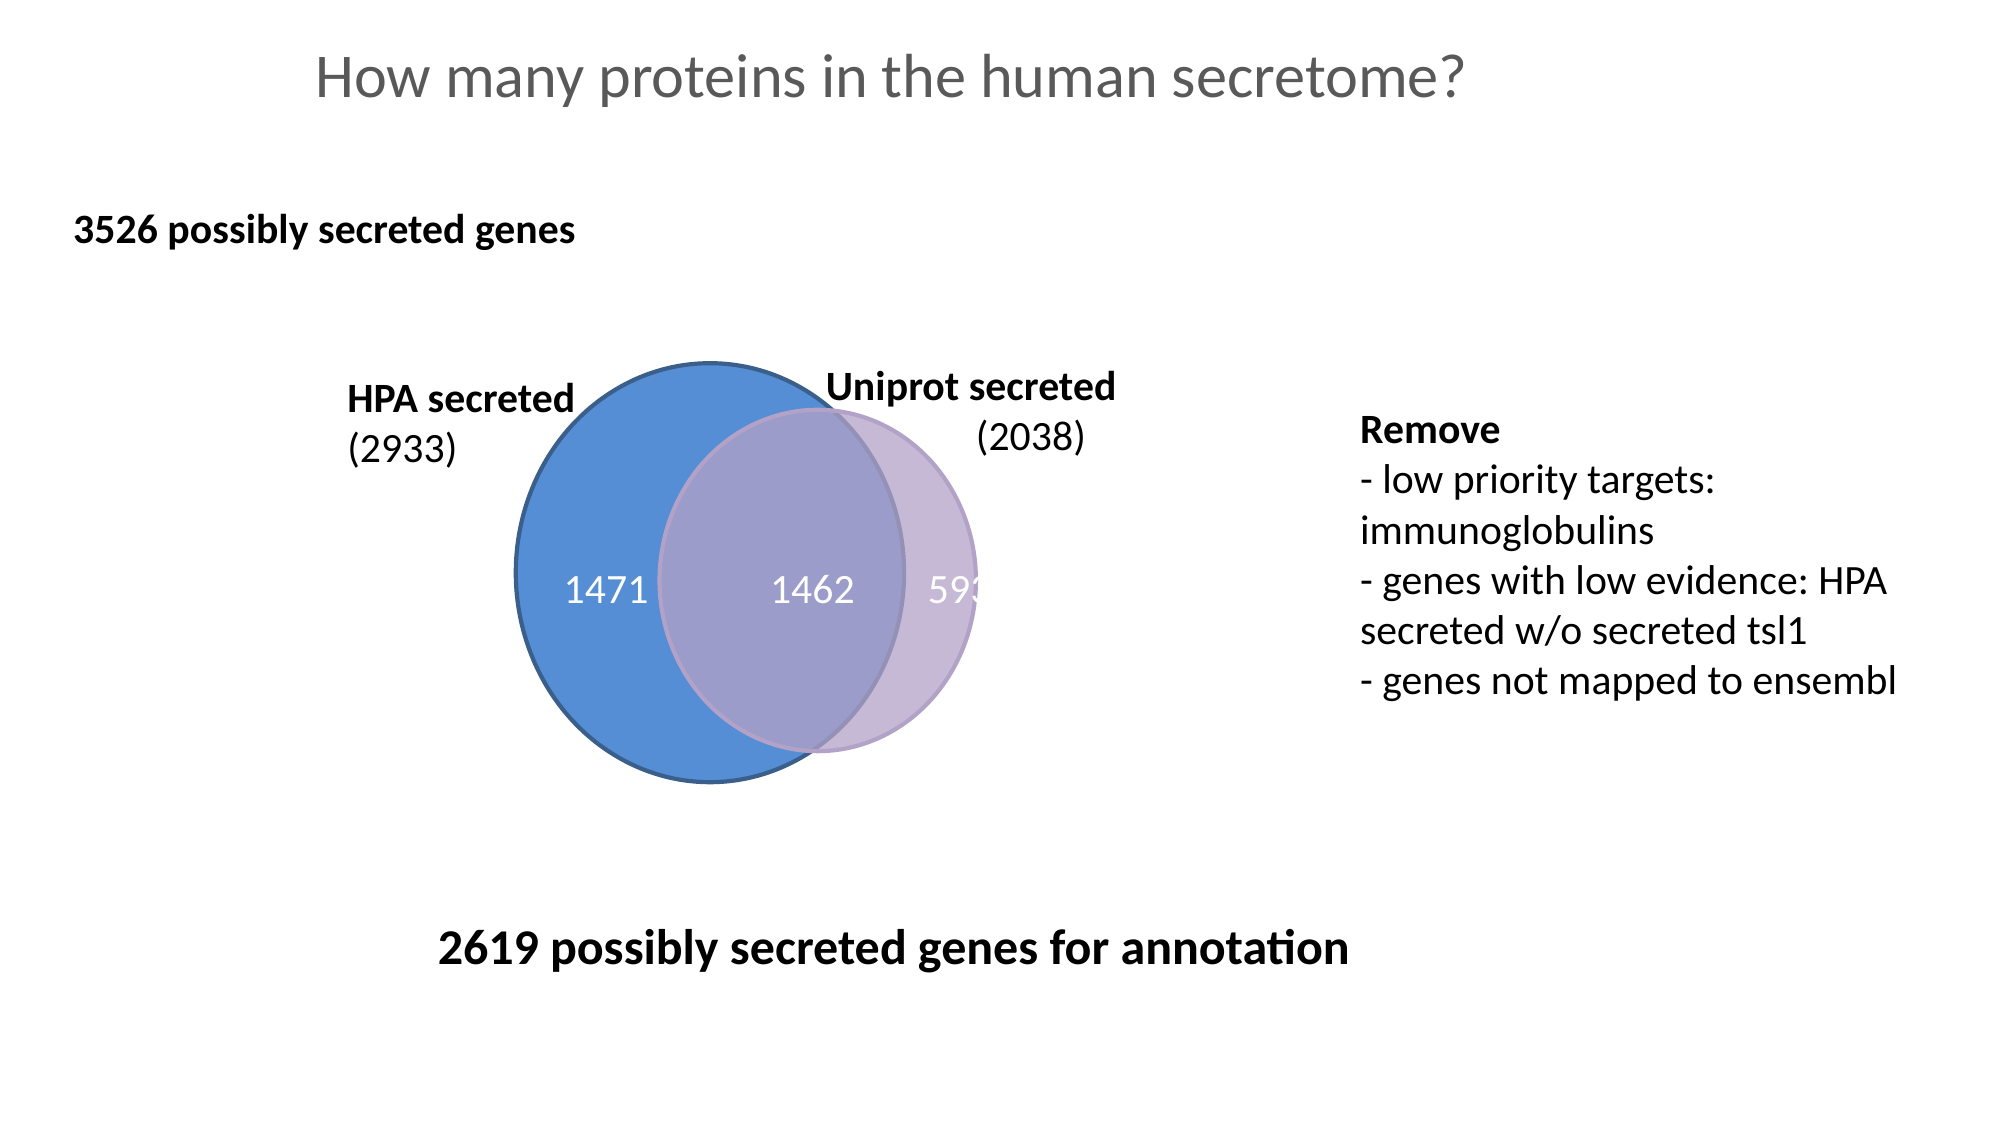

How many proteins in the human secretome?
3526 possibly secreted genes
Uniprot secreted
	(2038)
HPA secreted
(2933)

1471
1462
593
Remove
- low priority targets: immunoglobulins
- genes with low evidence: HPA secreted w/o secreted tsl1
- genes not mapped to ensembl
2619 possibly secreted genes for annotation